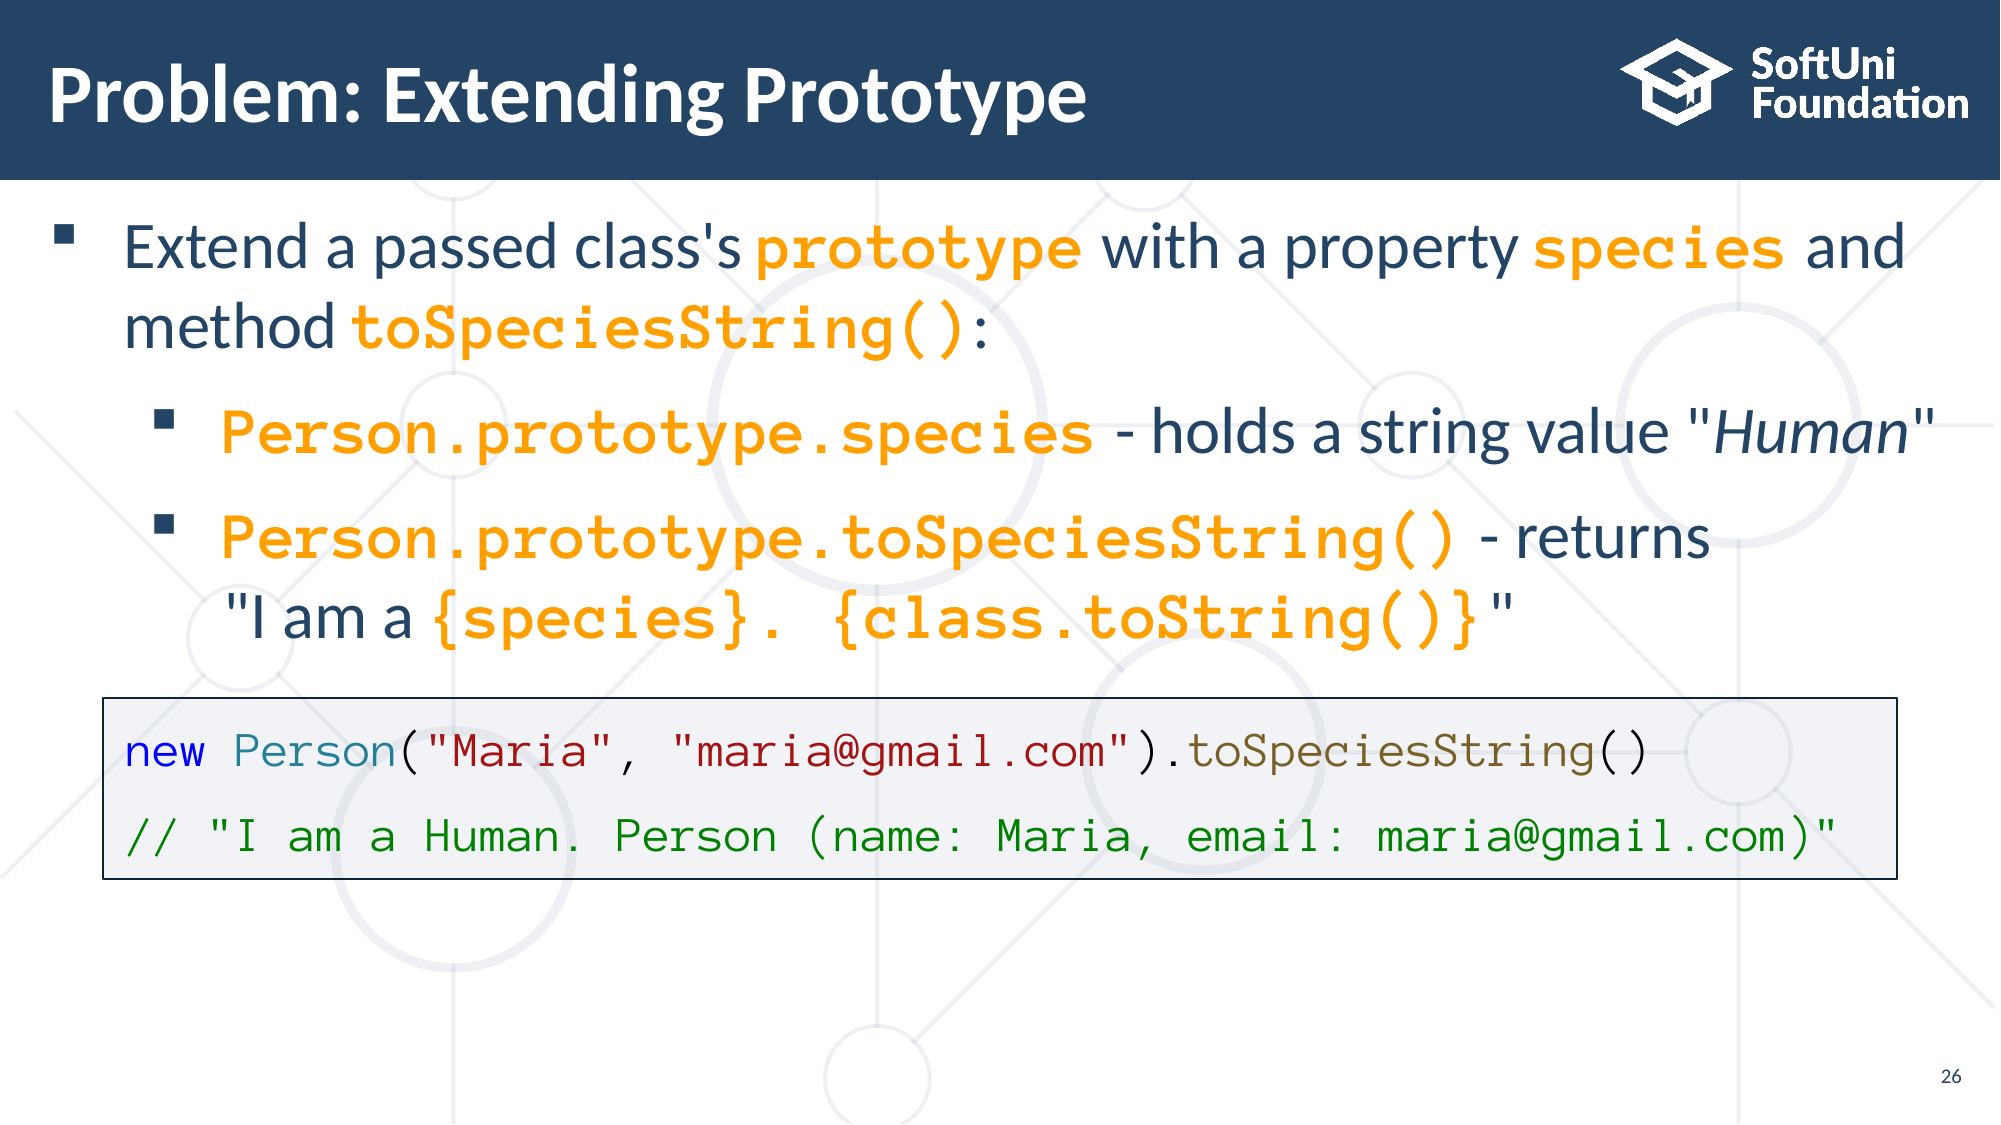

# Problem: Extending Prototype
Extend a passed class's prototype with a property species and
method toSpeciesString():
Person.prototype.species - holds a string value "Human"
Person.prototype.toSpeciesString() - returns
"I am a {species}. {class.toString()}"

new Person("Maria", "maria@gmail.com").toSpeciesString()
// "I am a Human. Person (name: Maria, email: maria@gmail.com)"
26